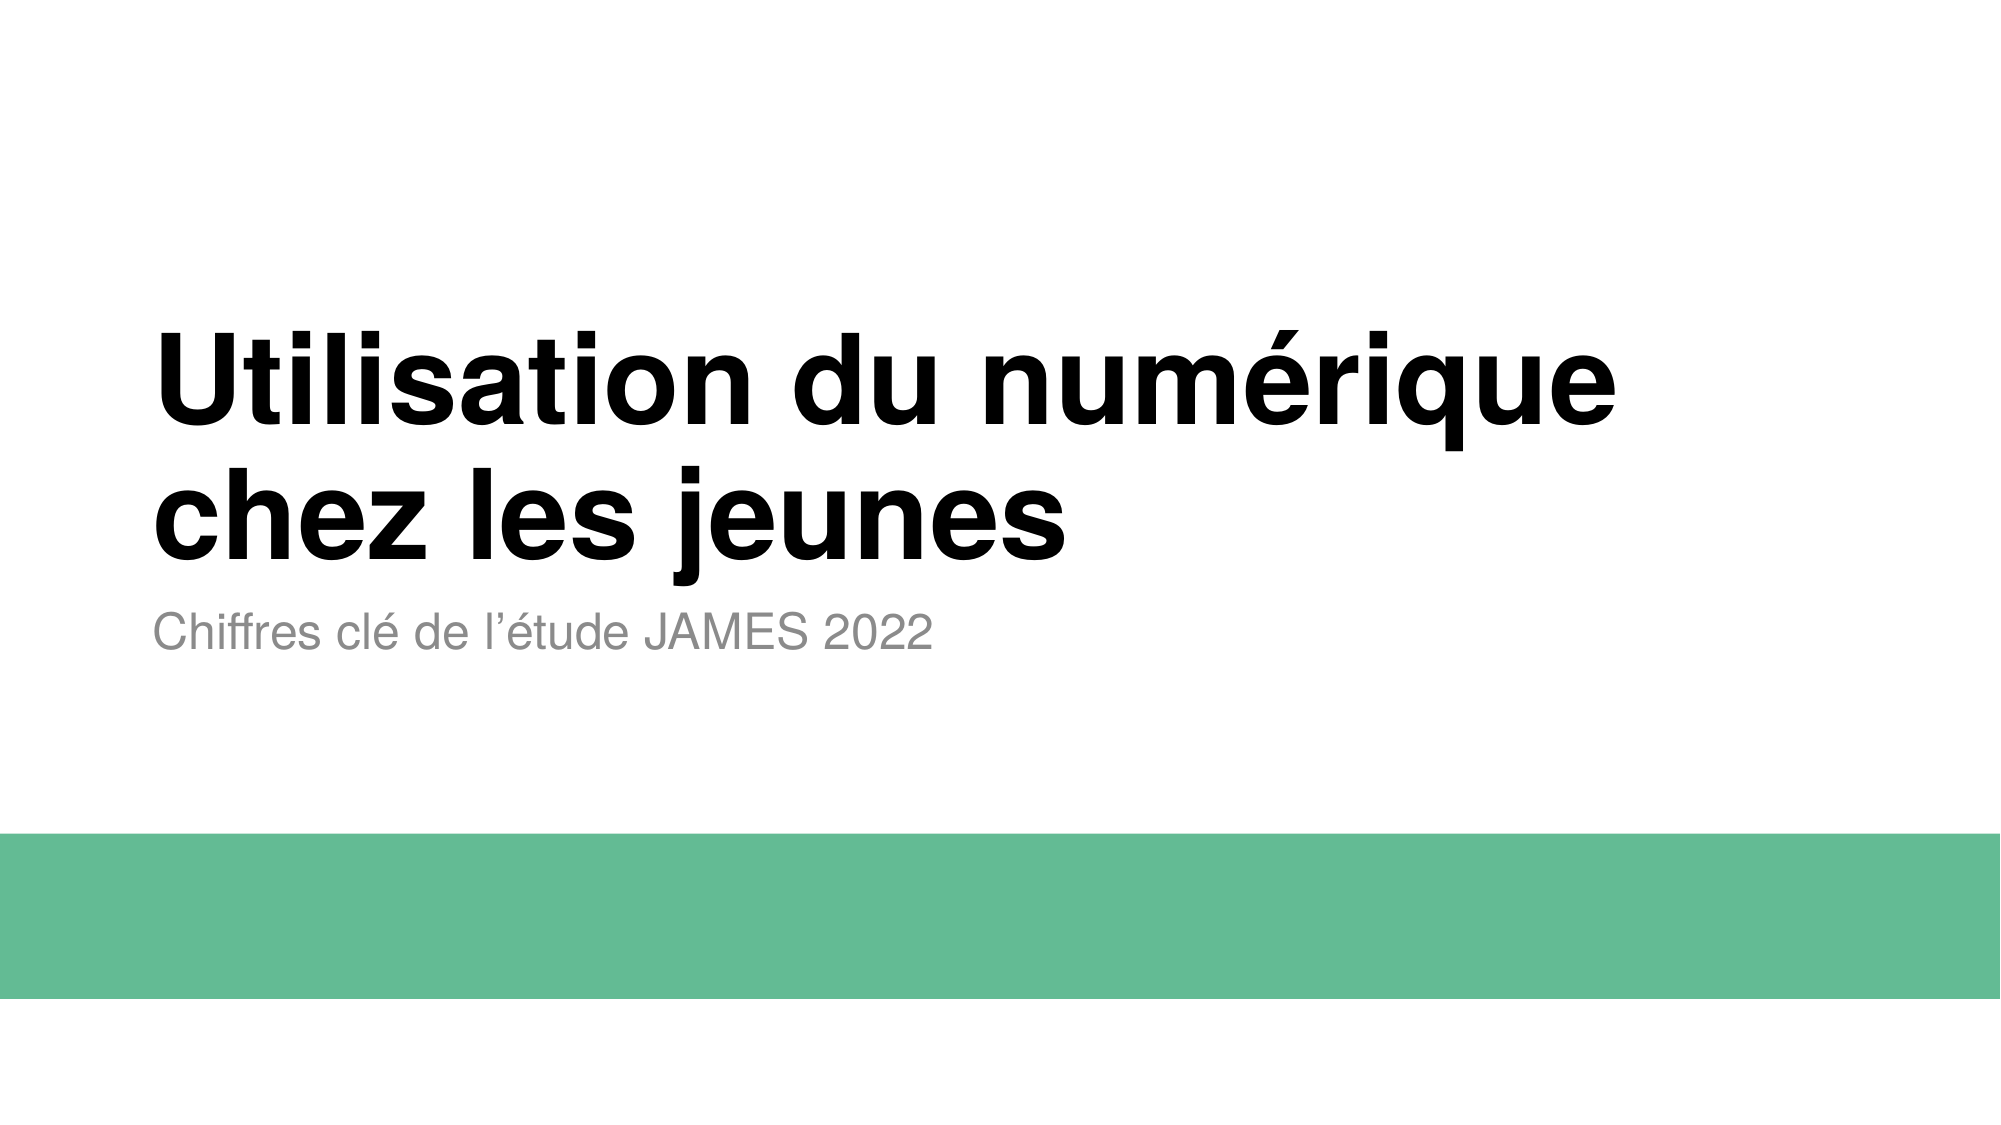

# Utilisation du numérique chez les jeunes
Chiffres clé de l’étude JAMES 2022